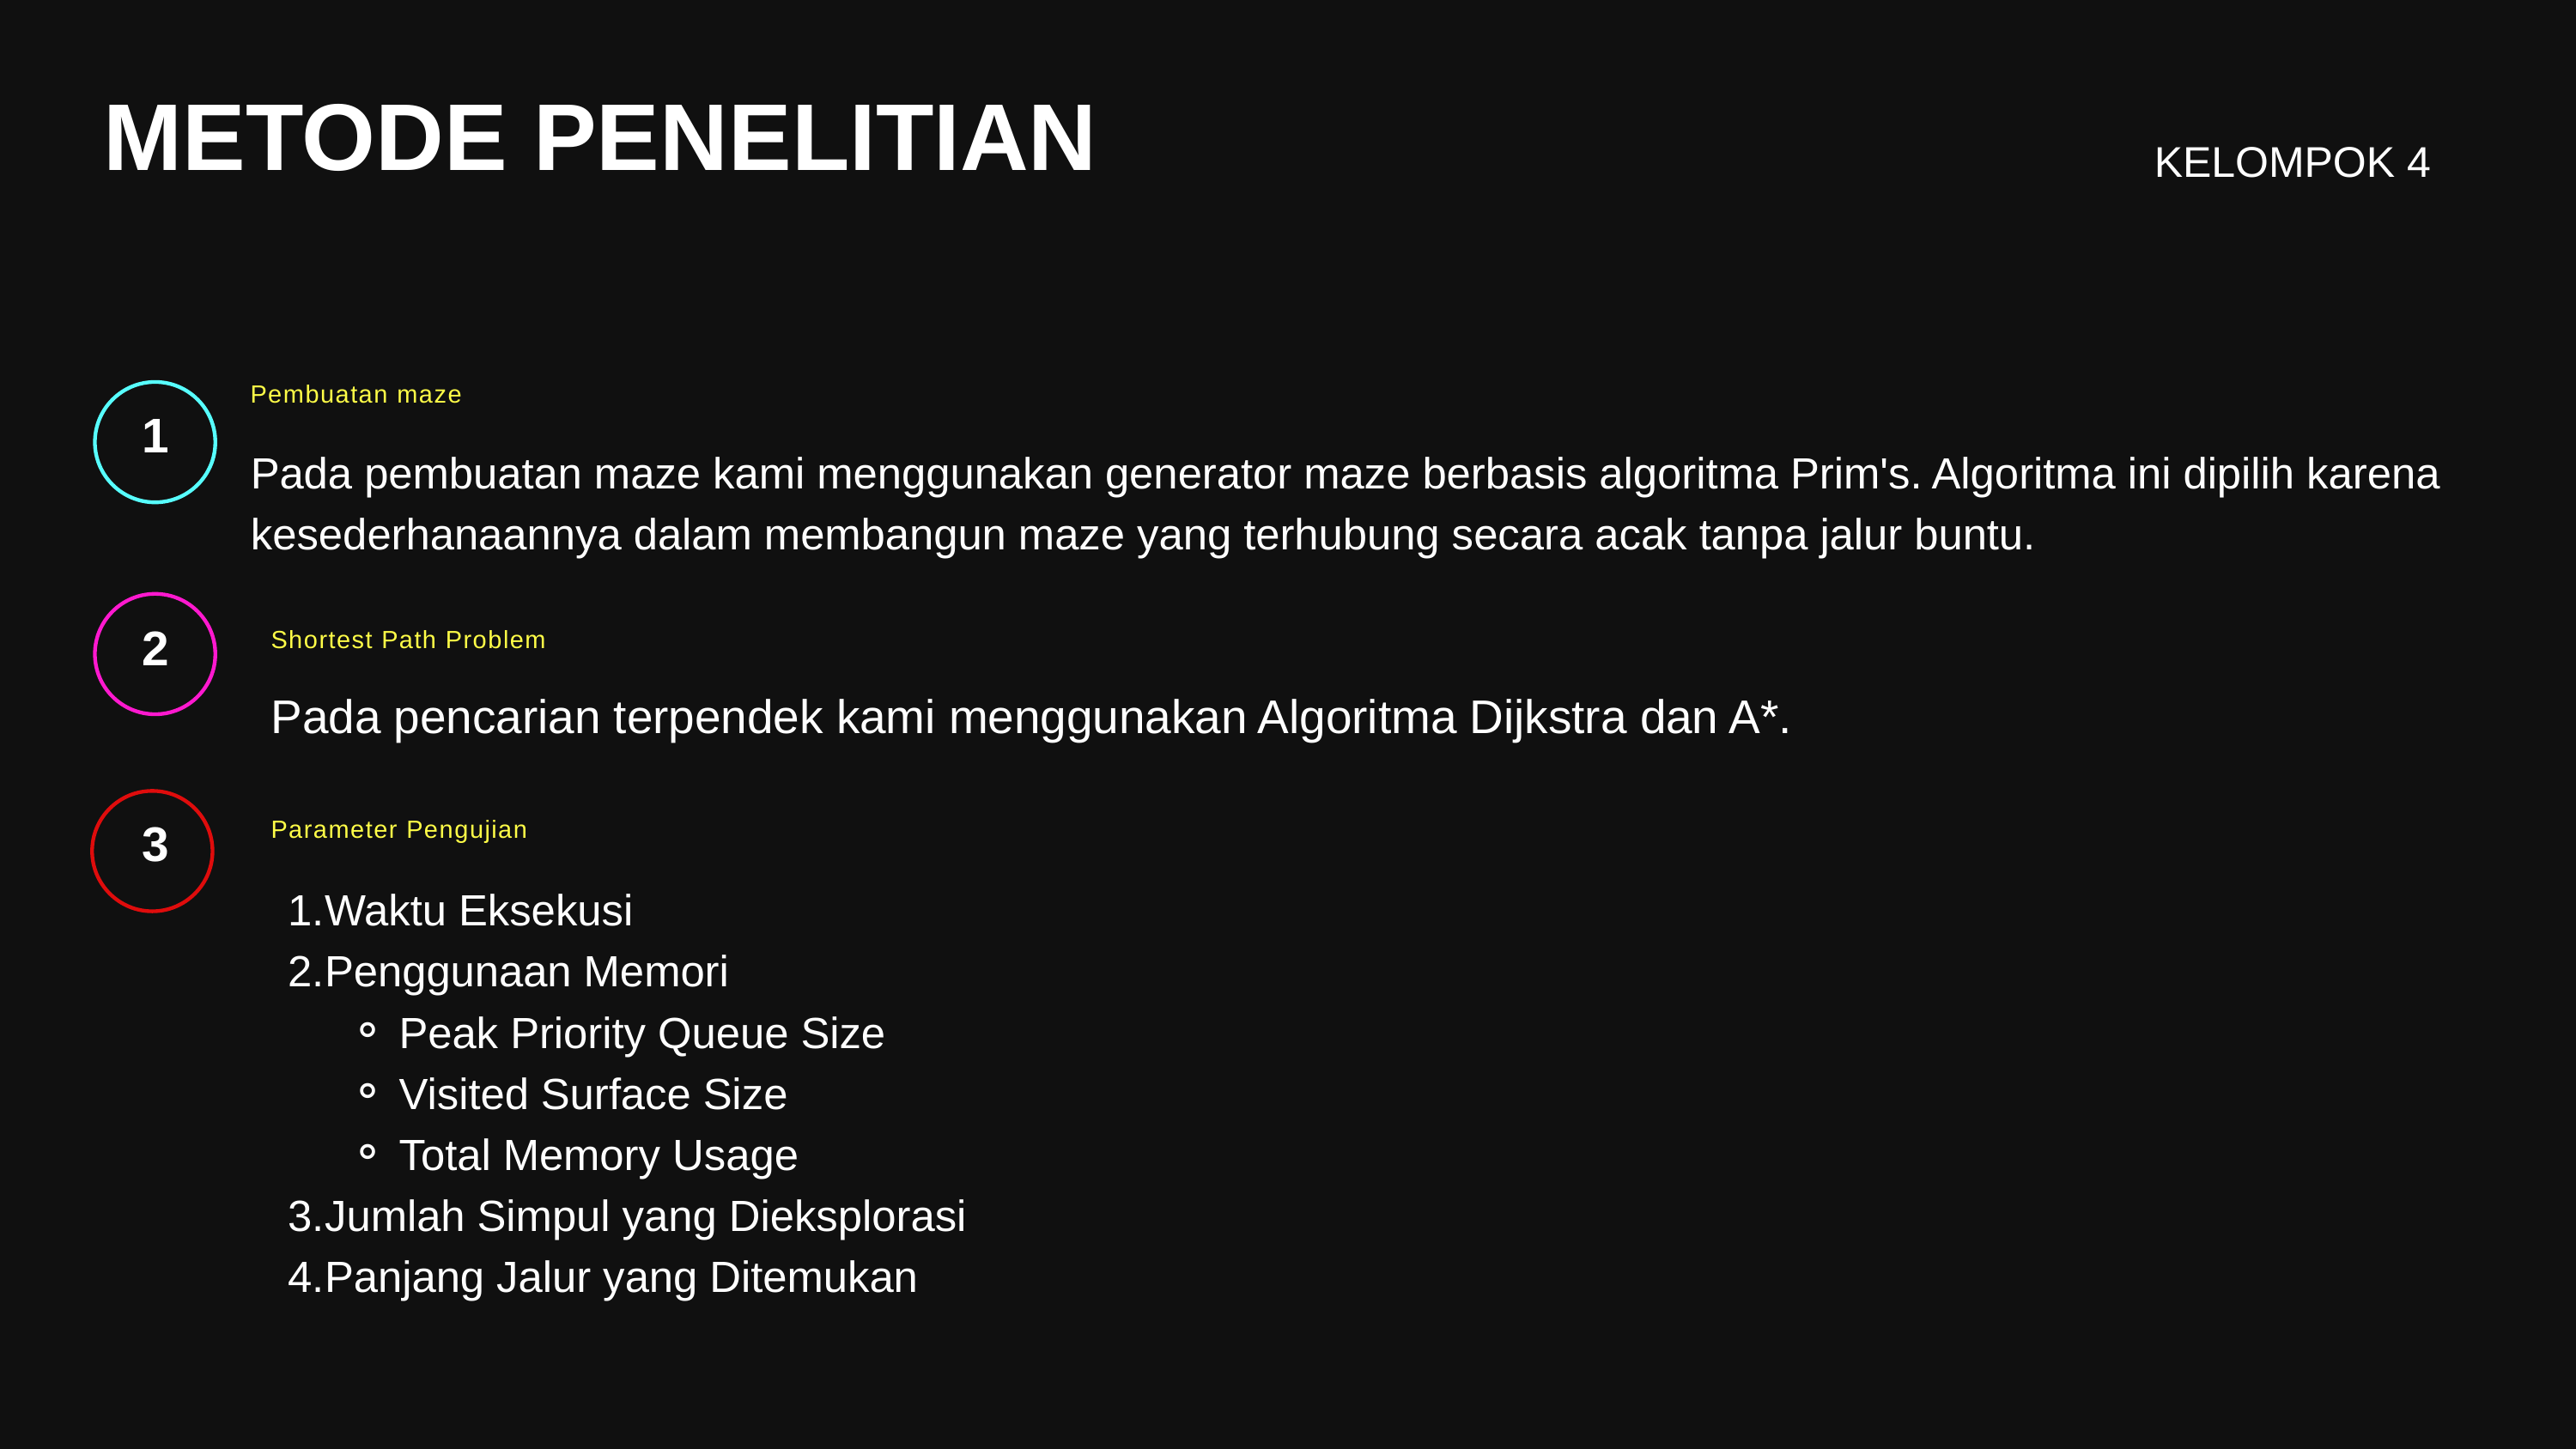

METODE PENELITIAN
KELOMPOK 4
Pembuatan maze

Pada pembuatan maze kami menggunakan generator maze berbasis algoritma Prim's. Algoritma ini dipilih karena kesederhanaannya dalam membangun maze yang terhubung secara acak tanpa jalur buntu.

1

Pada pencarian terpendek kami menggunakan Algoritma Dijkstra dan A*.
Shortest Path Problem
2

Parameter Pengujian

3
Waktu Eksekusi
Penggunaan Memori
Peak Priority Queue Size
Visited Surface Size
Total Memory Usage
Jumlah Simpul yang Dieksplorasi
Panjang Jalur yang Ditemukan